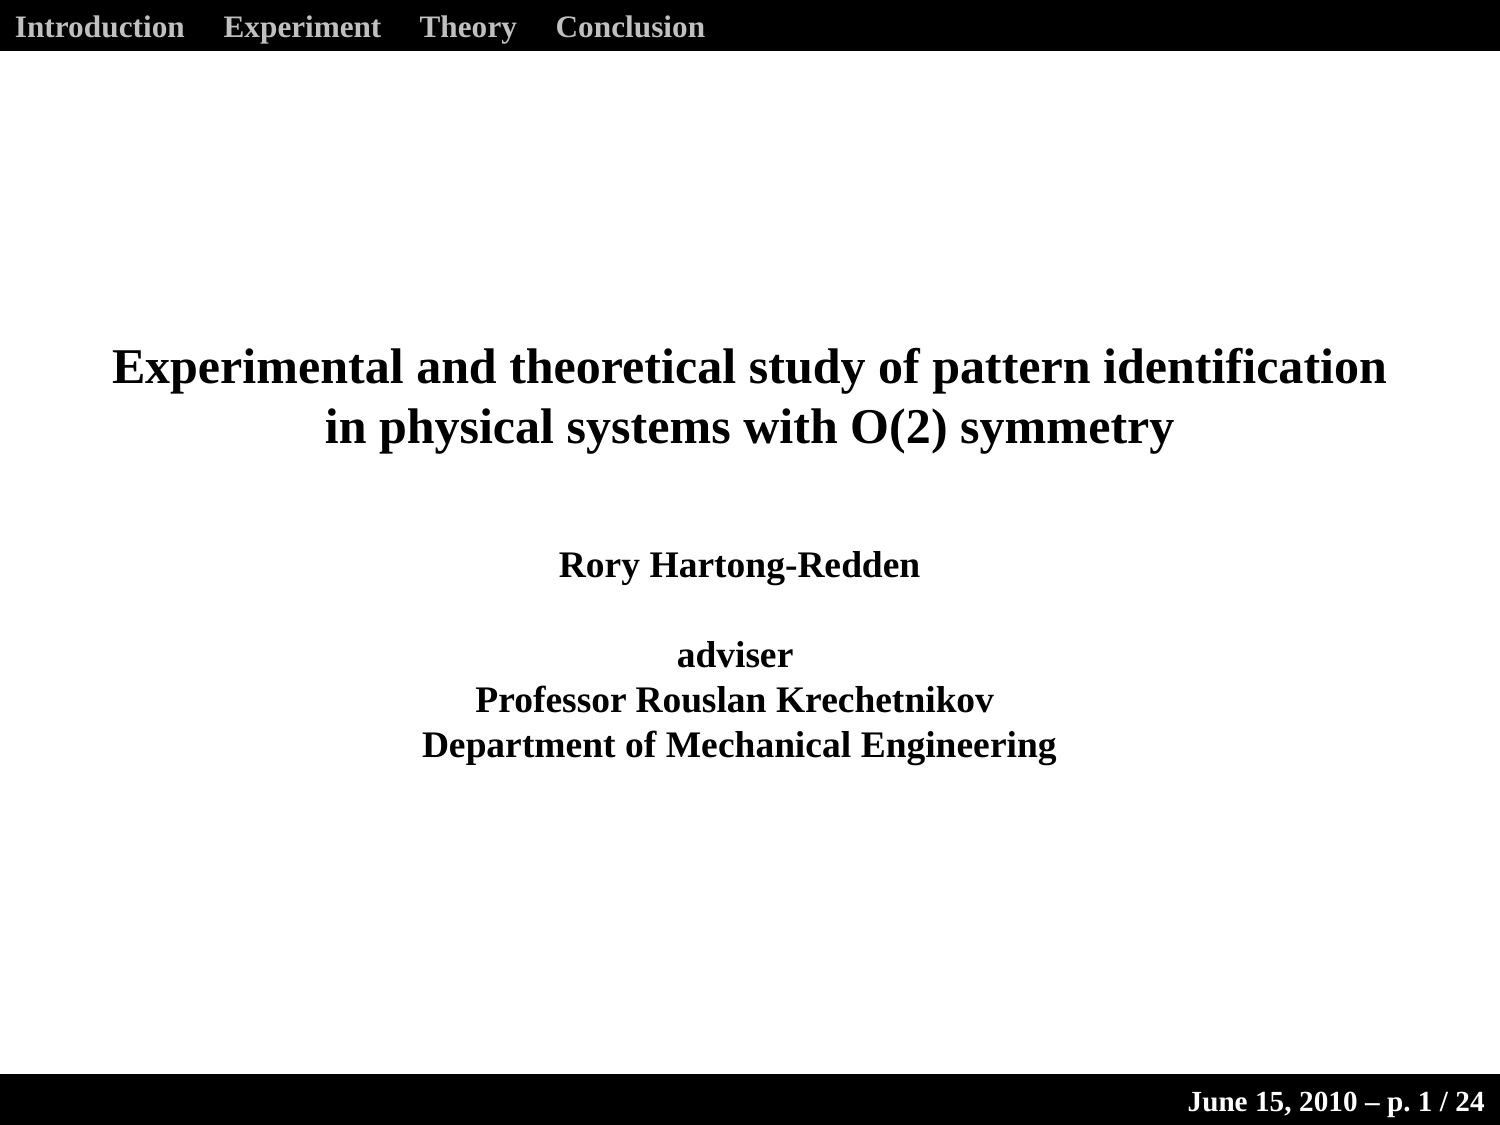

Introduction     Experiment     Theory     Conclusion
Experimental and theoretical study of pattern identification
in physical systems with O(2) symmetry
Rory Hartong-Redden

adviser
Professor Rouslan Krechetnikov
Department of Mechanical Engineering
June 15, 2010 – p. 1 / 24